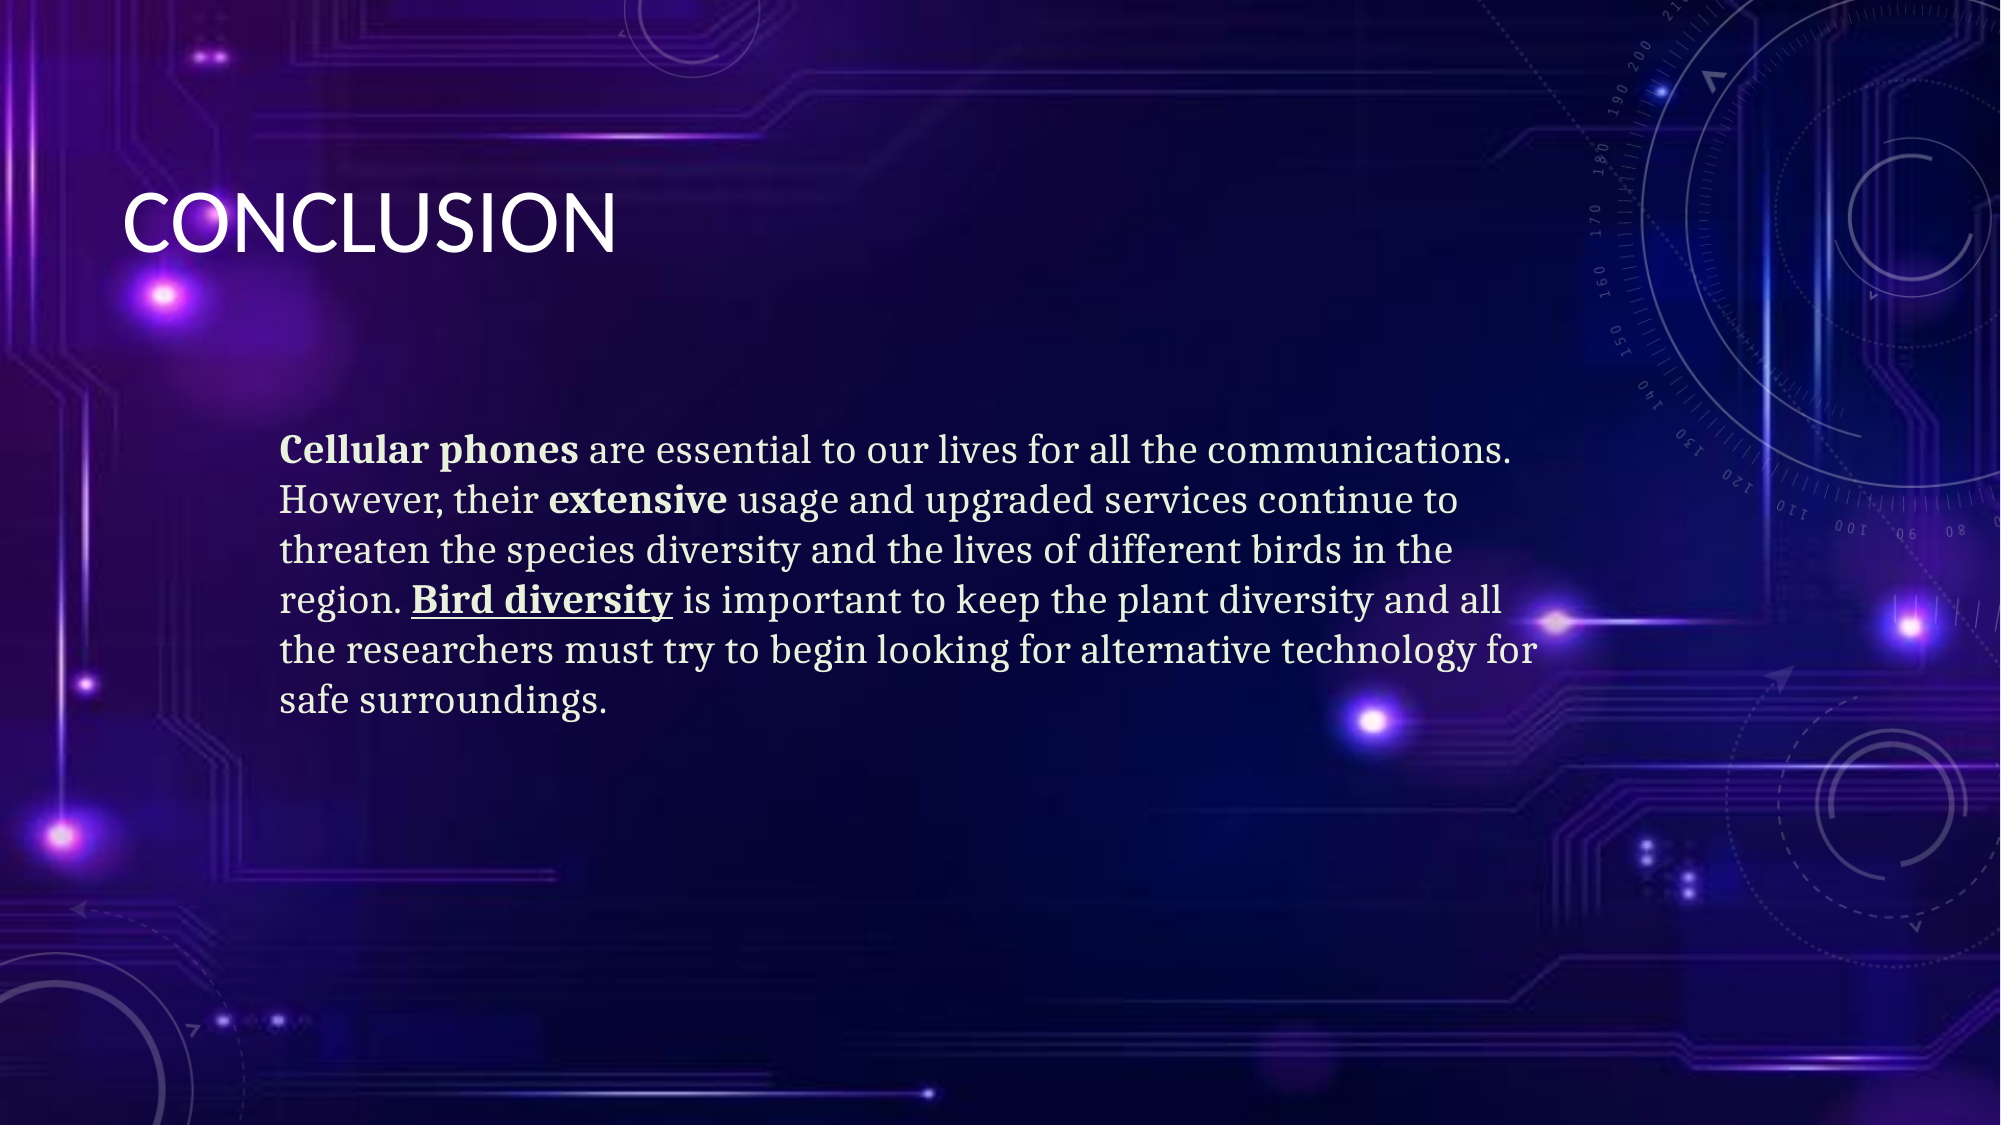

CONCLUSION
Cellular phones are essential to our lives for all the communications. However, their extensive usage and upgraded services continue to threaten the species diversity and the lives of different birds in the region. Bird diversity is important to keep the plant diversity and all the researchers must try to begin looking for alternative technology for safe surroundings.